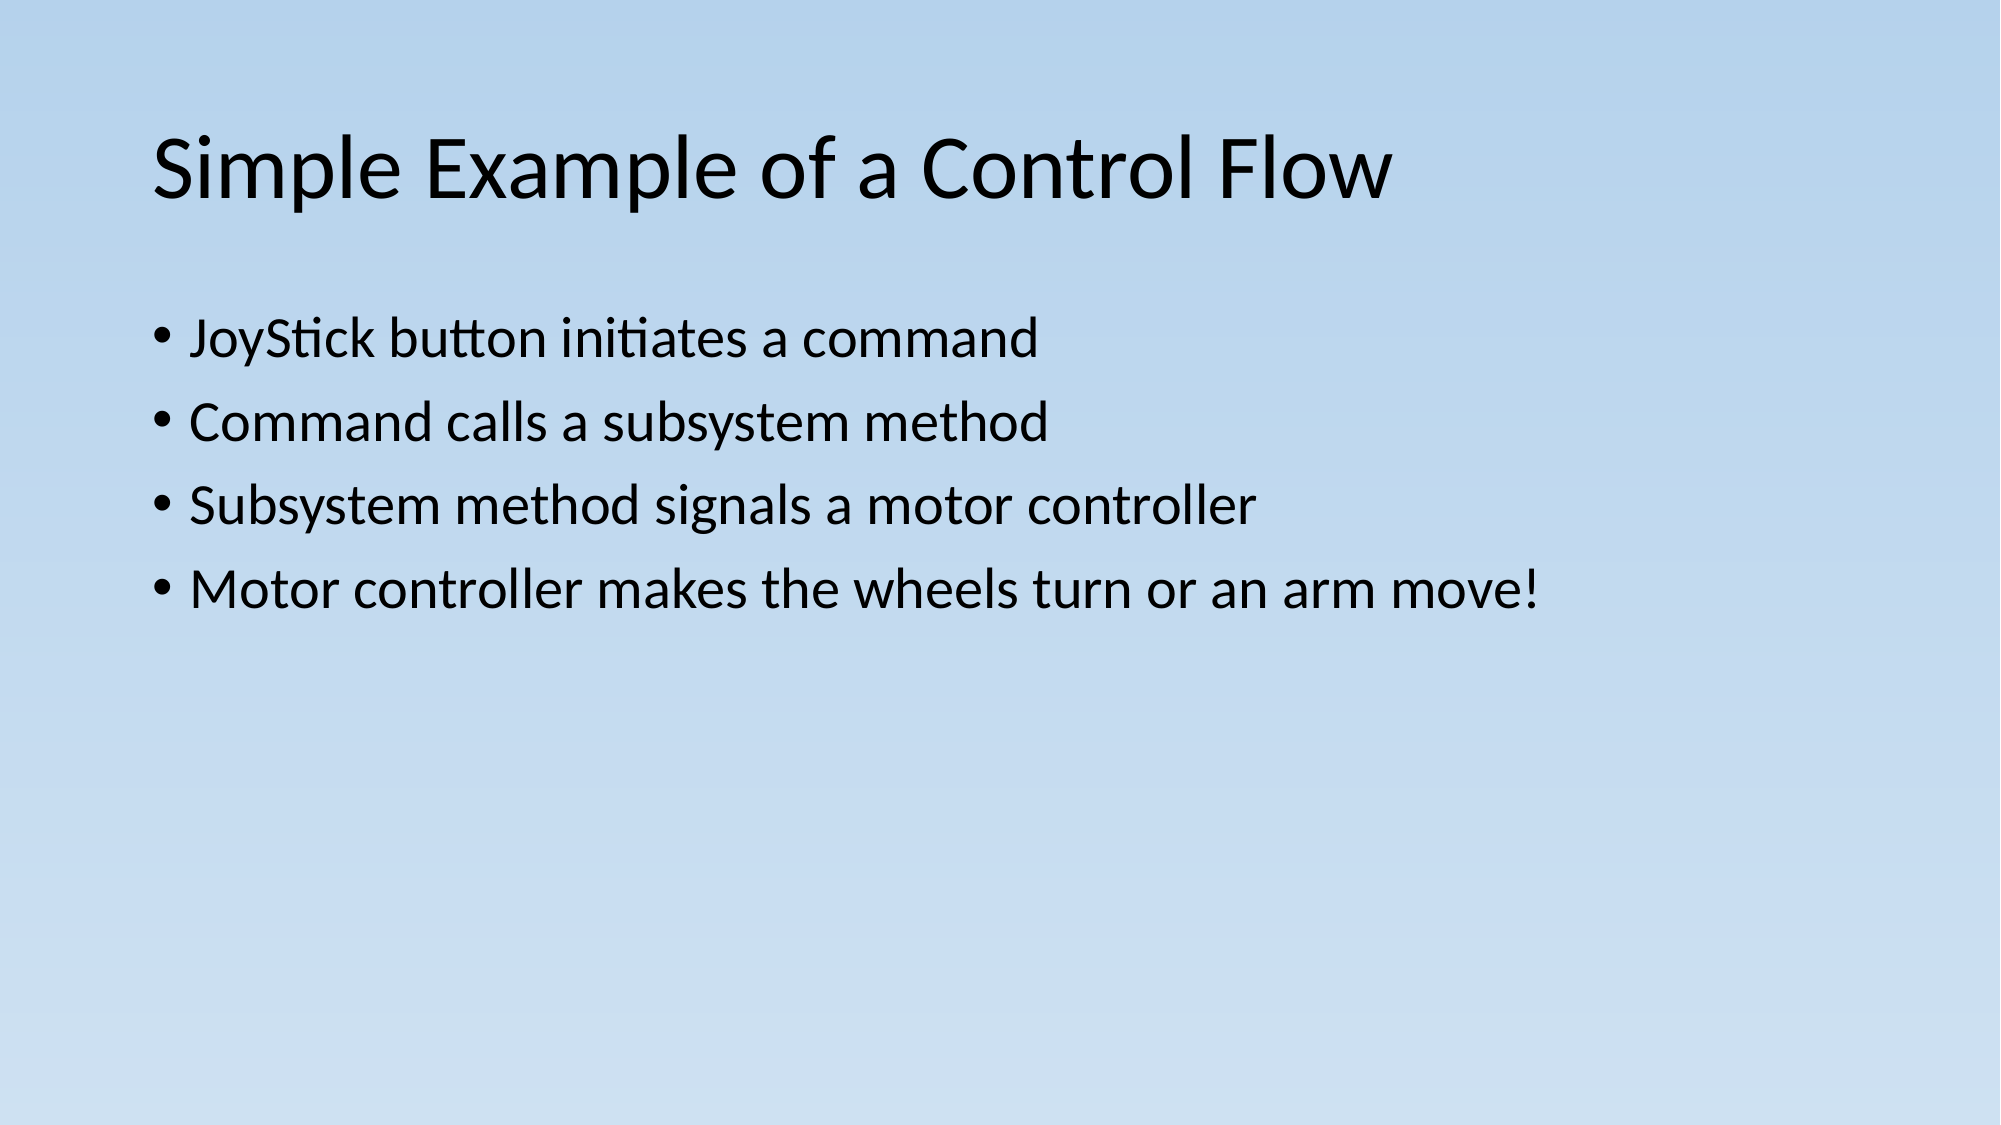

# Simple Example of a Control Flow
JoyStick button initiates a command
Command calls a subsystem method
Subsystem method signals a motor controller
Motor controller makes the wheels turn or an arm move!